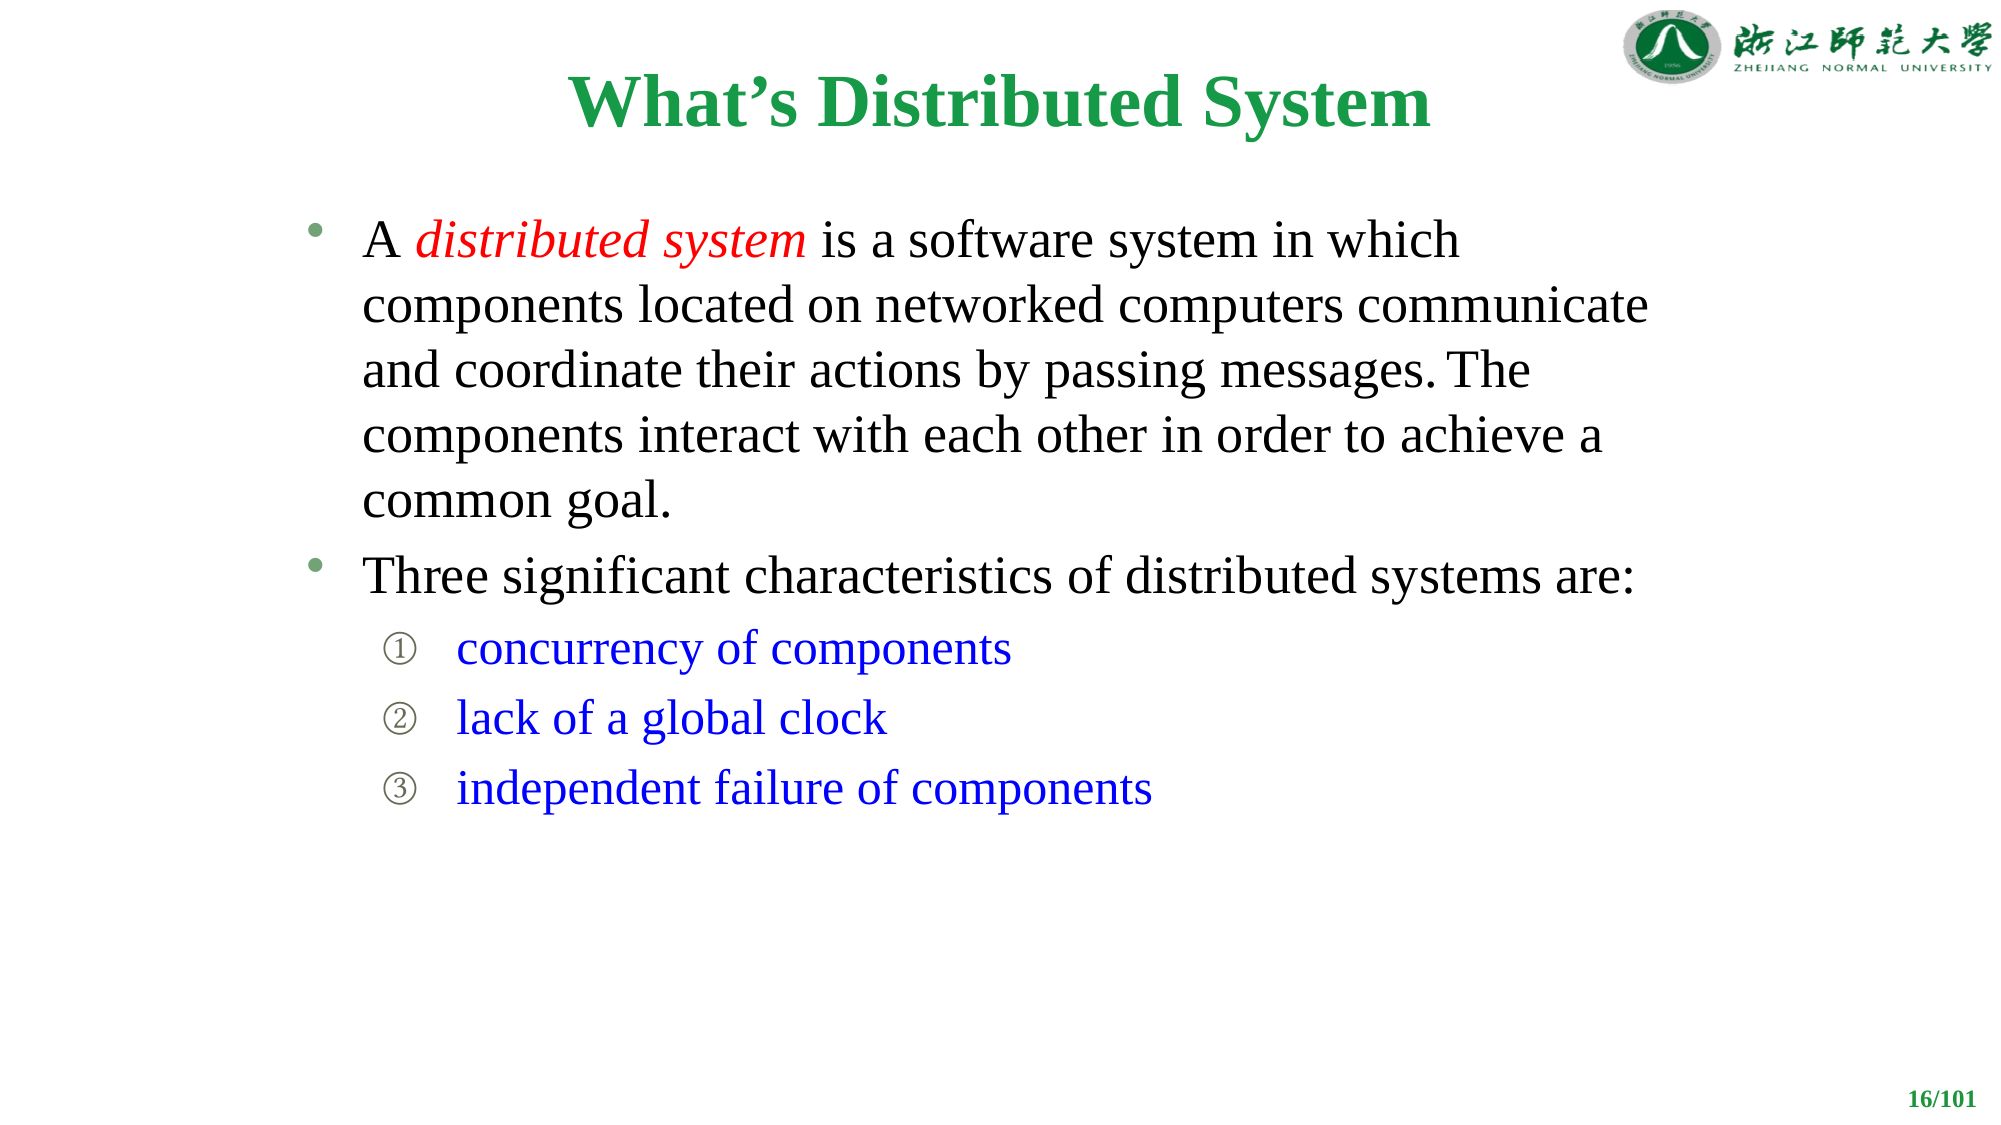

# What’s Distributed System
A distributed system is a software system in which components located on networked computers communicate and coordinate their actions by passing messages. The components interact with each other in order to achieve a common goal.
Three significant characteristics of distributed systems are:
concurrency of components
lack of a global clock
independent failure of components